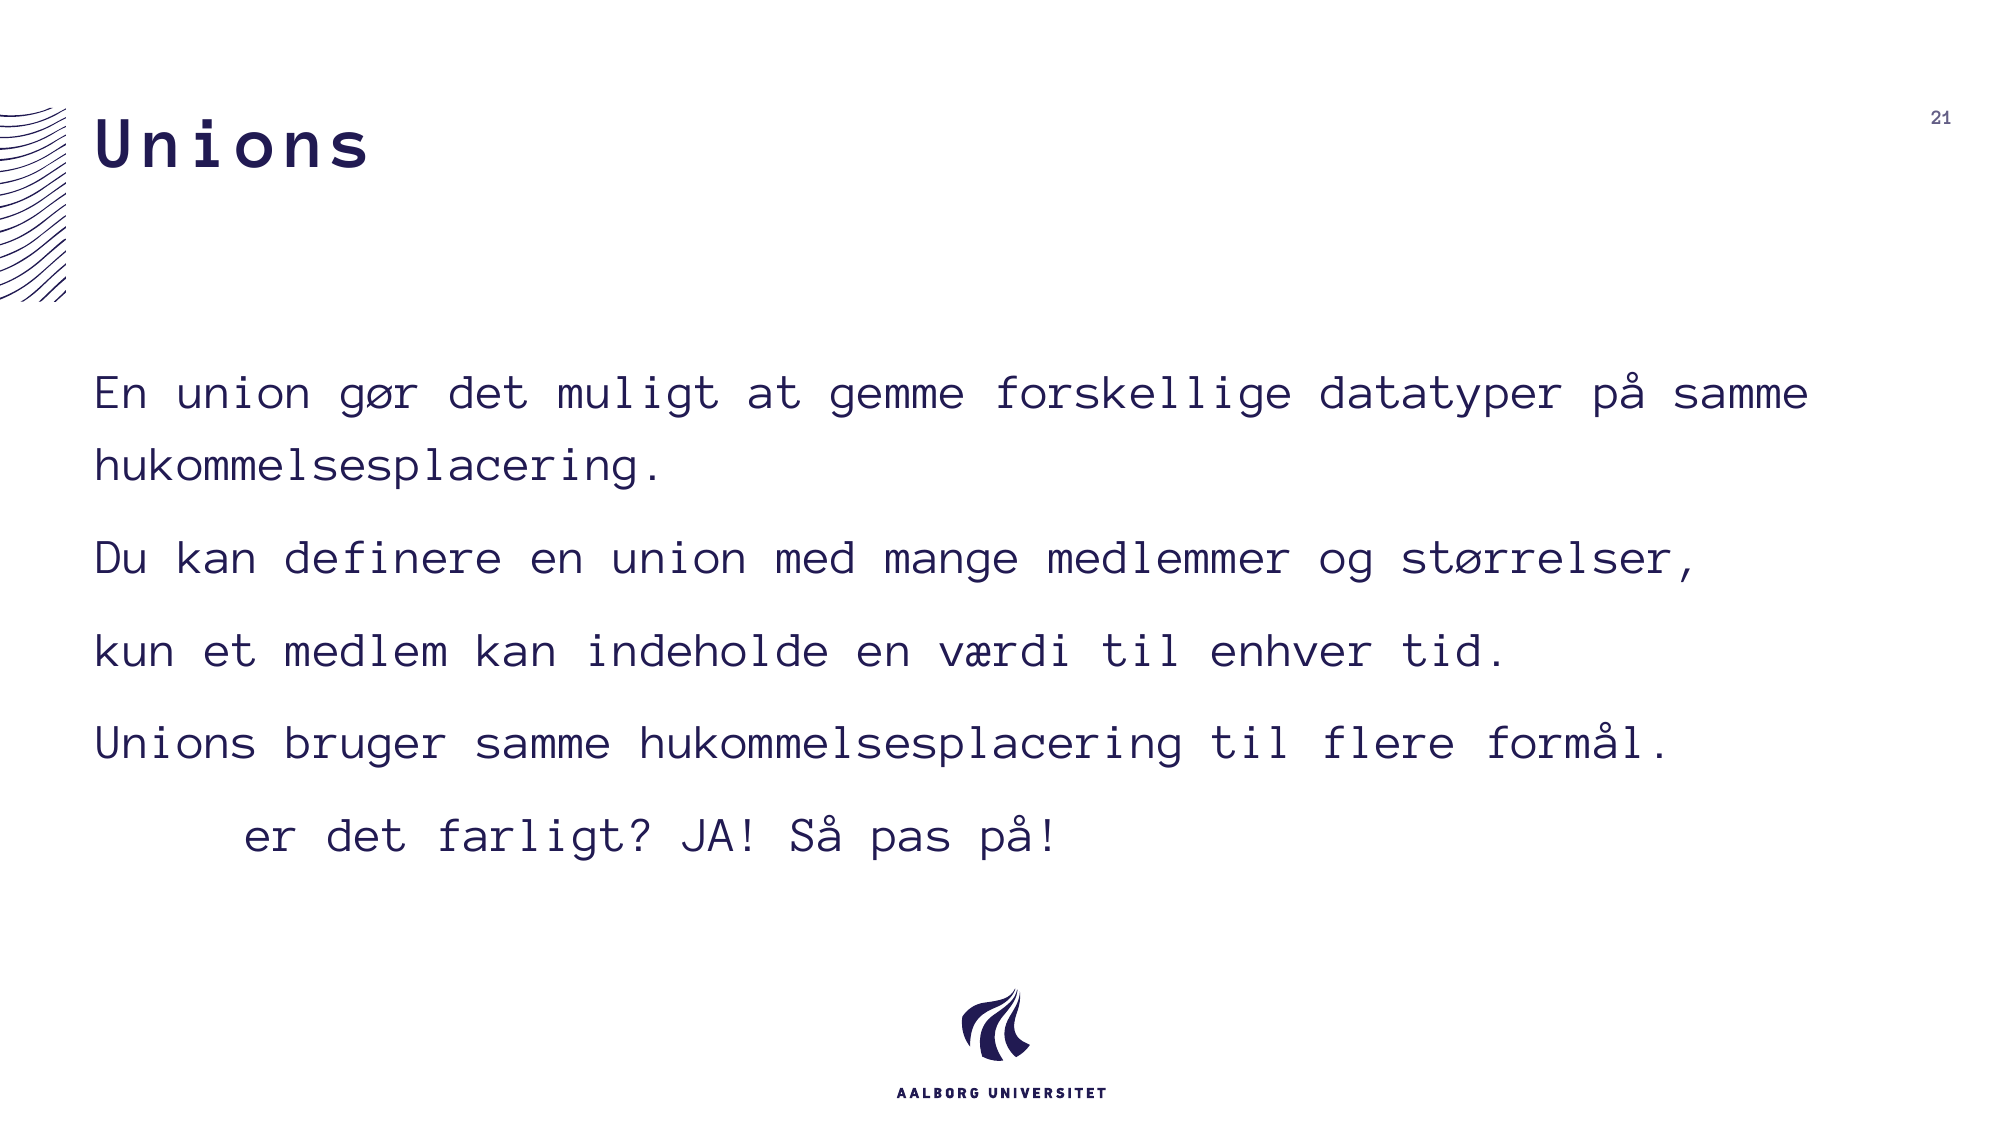

# Unions
21
En union gør det muligt at gemme forskellige datatyper på samme hukommelsesplacering.
Du kan definere en union med mange medlemmer og størrelser,
kun et medlem kan indeholde en værdi til enhver tid.
Unions bruger samme hukommelsesplacering til flere formål.
	er det farligt? JA! Så pas på!